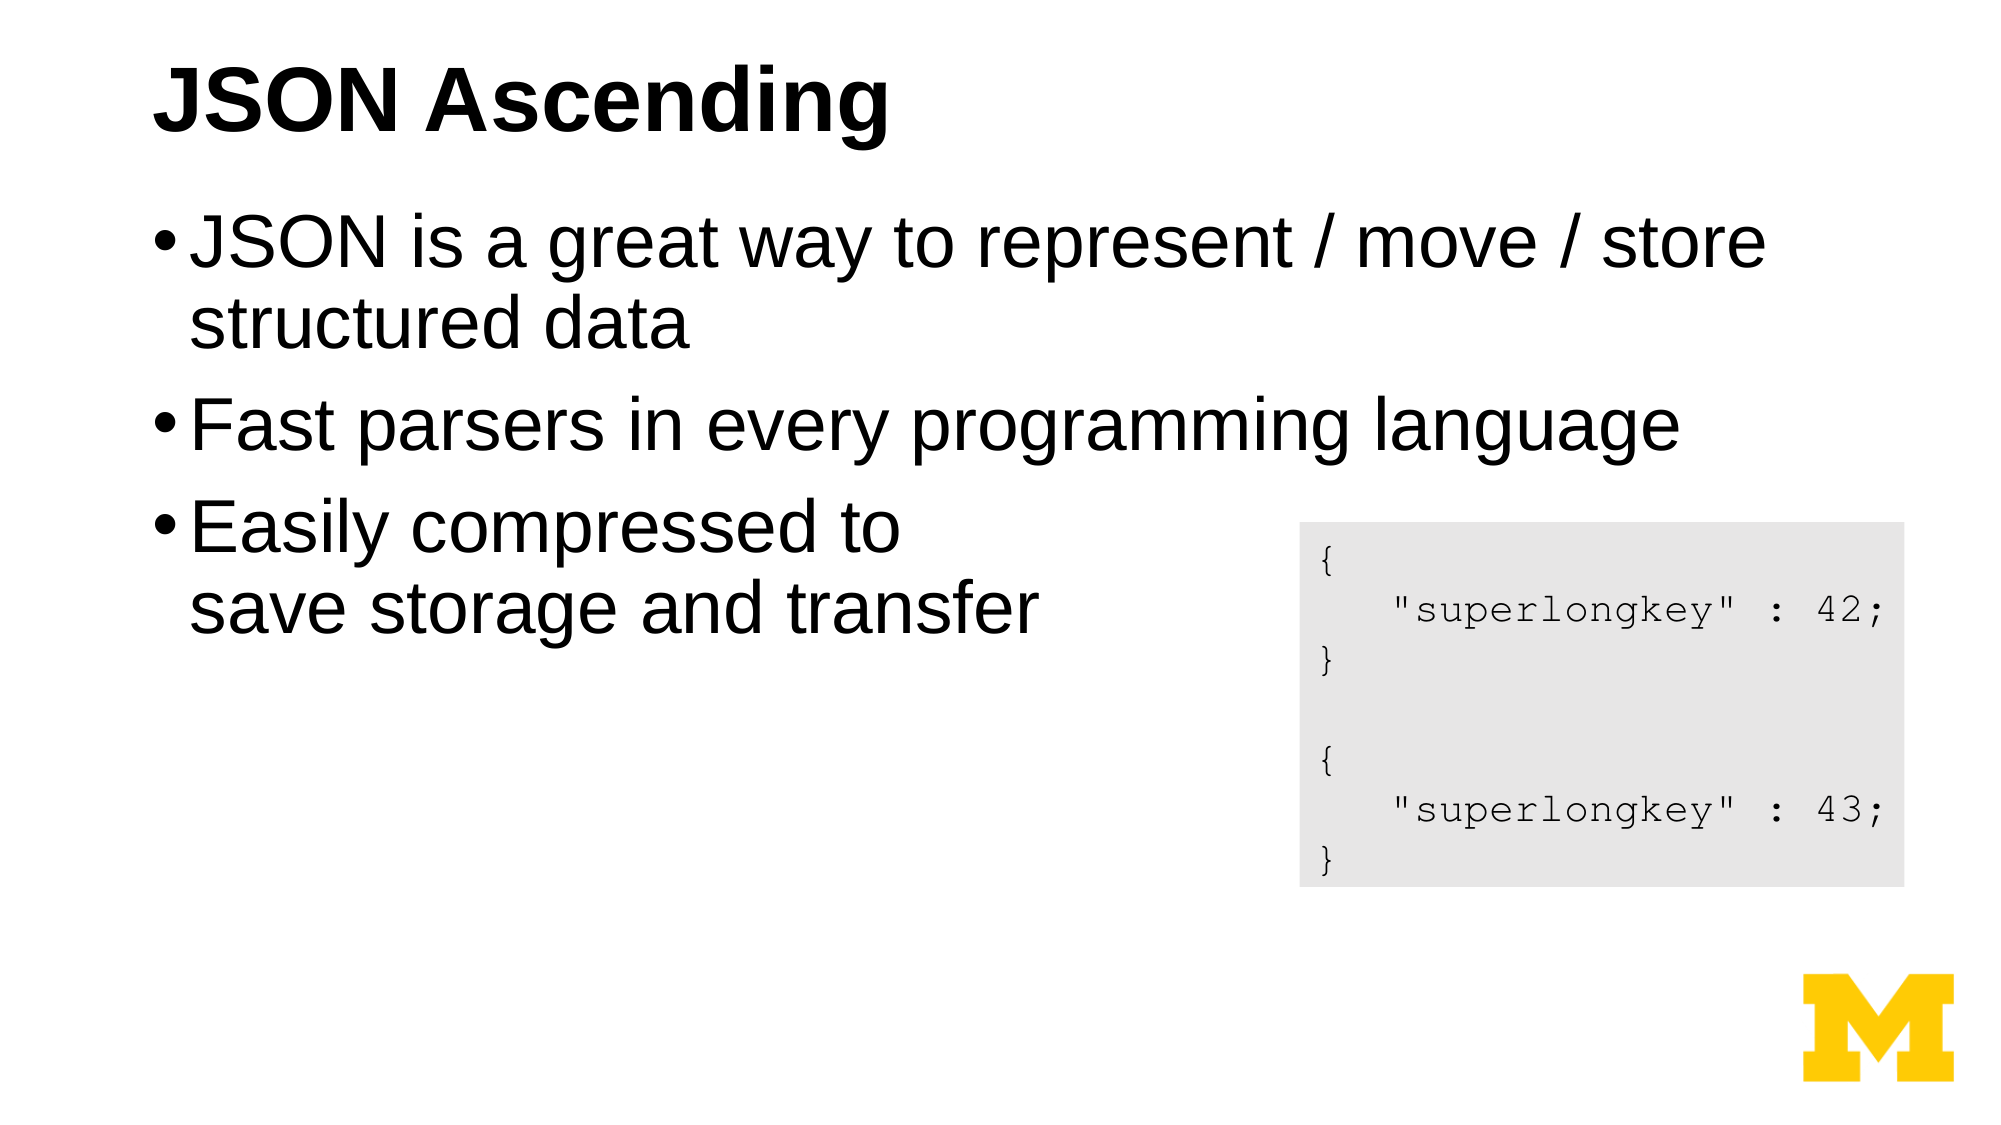

# JSON Ascending
JSON is a great way to represent / move / store structured data
Fast parsers in every programming language
Easily compressed to
save storage and transfer
{
   "superlongkey" : 42;
}

{
   "superlongkey" : 43;
}